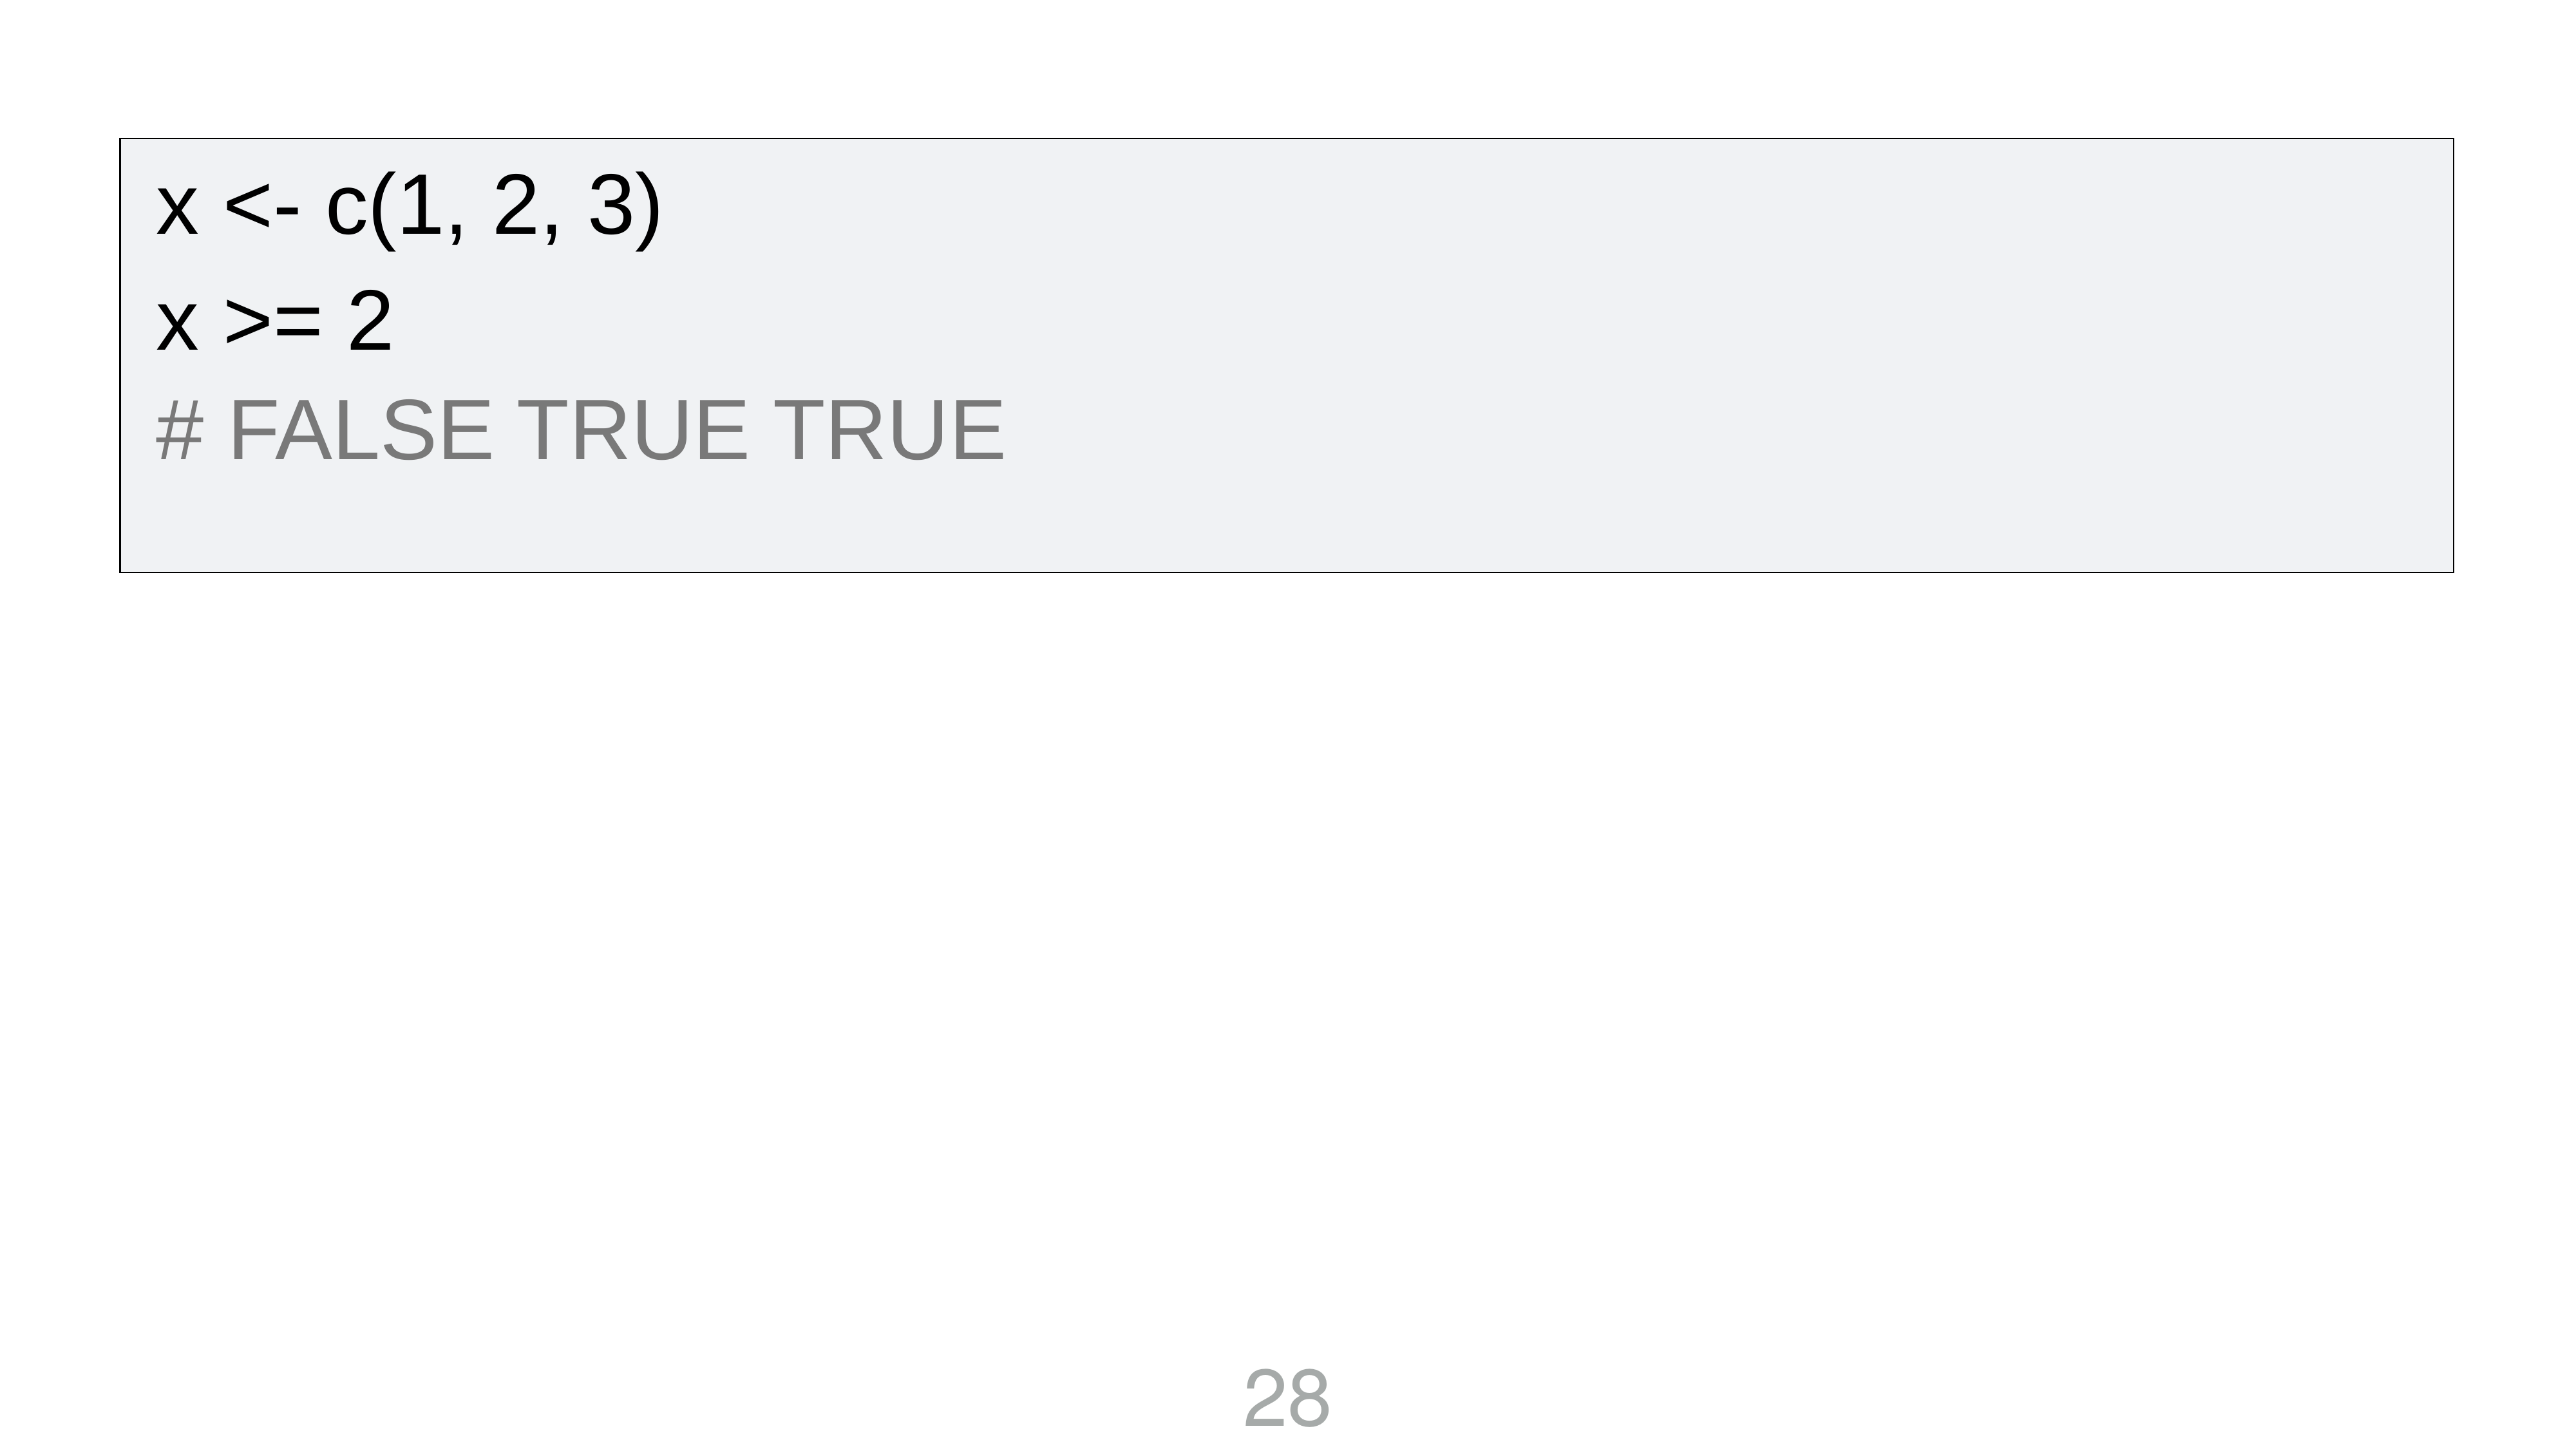

x <- c(1, 2, 3)
x >= 2
# FALSE TRUE TRUE
28